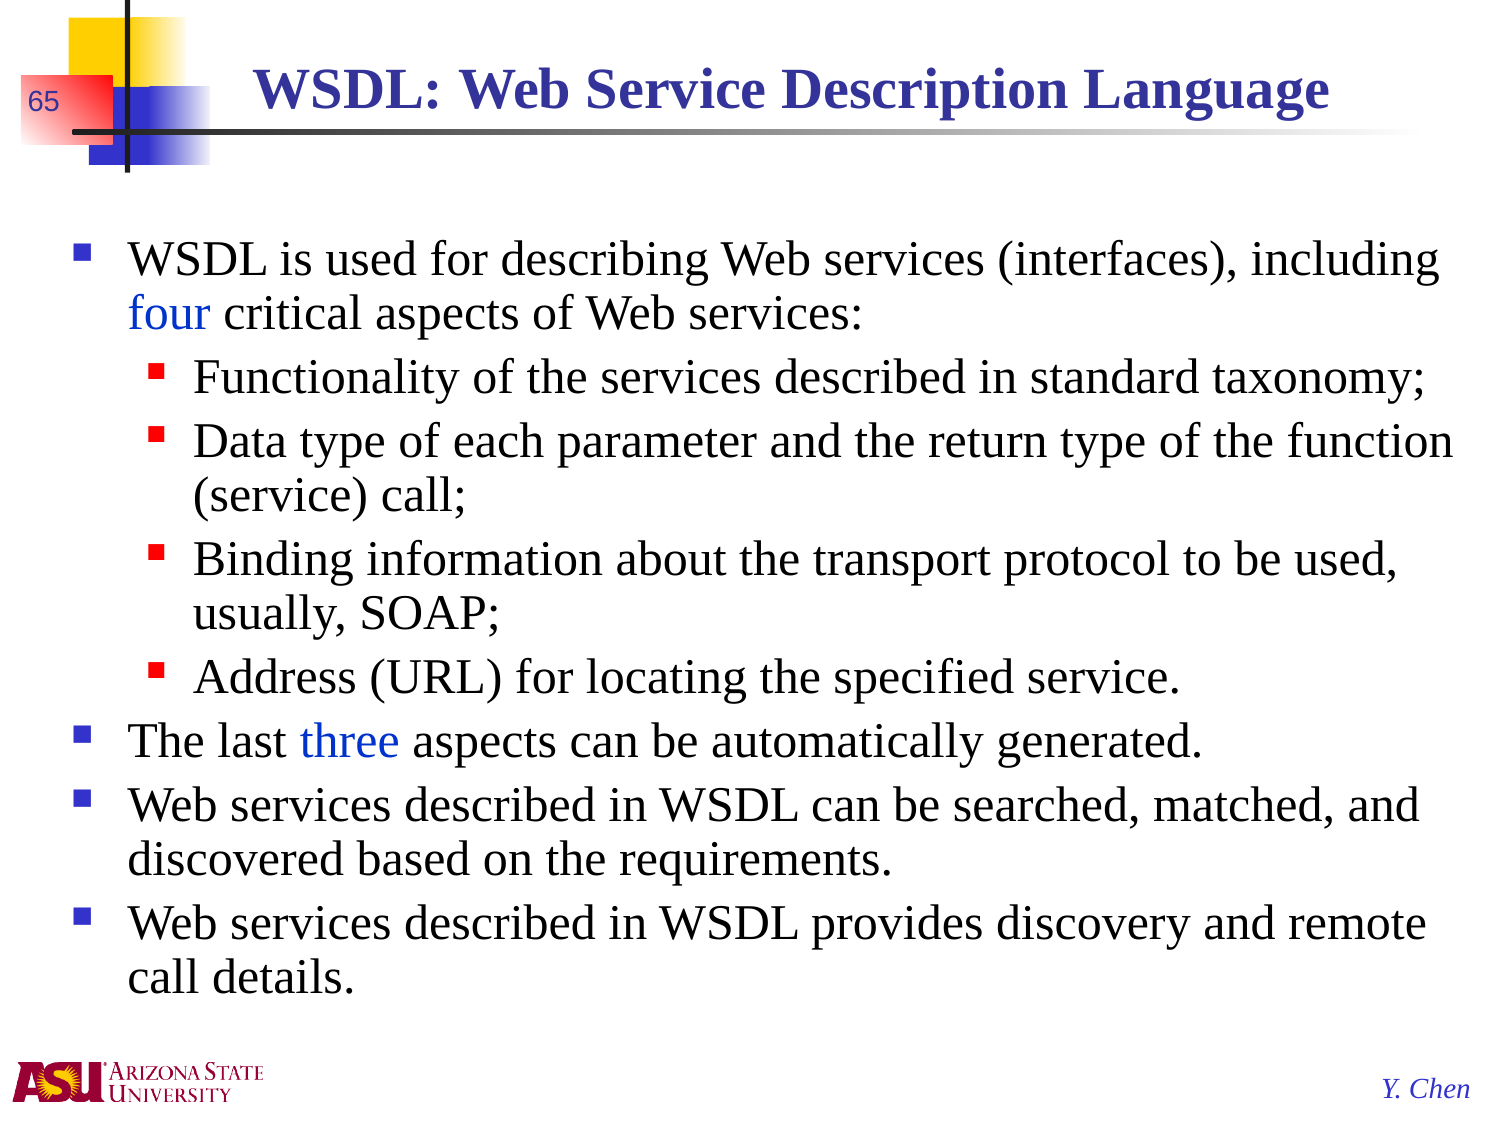

# WSDL: Web Service Description Language
65
WSDL is used for describing Web services (interfaces), including four critical aspects of Web services:
Functionality of the services described in standard taxonomy;
Data type of each parameter and the return type of the function (service) call;
Binding information about the transport protocol to be used, usually, SOAP;
Address (URL) for locating the specified service.
The last three aspects can be automatically generated.
Web services described in WSDL can be searched, matched, and discovered based on the requirements.
Web services described in WSDL provides discovery and remote call details.